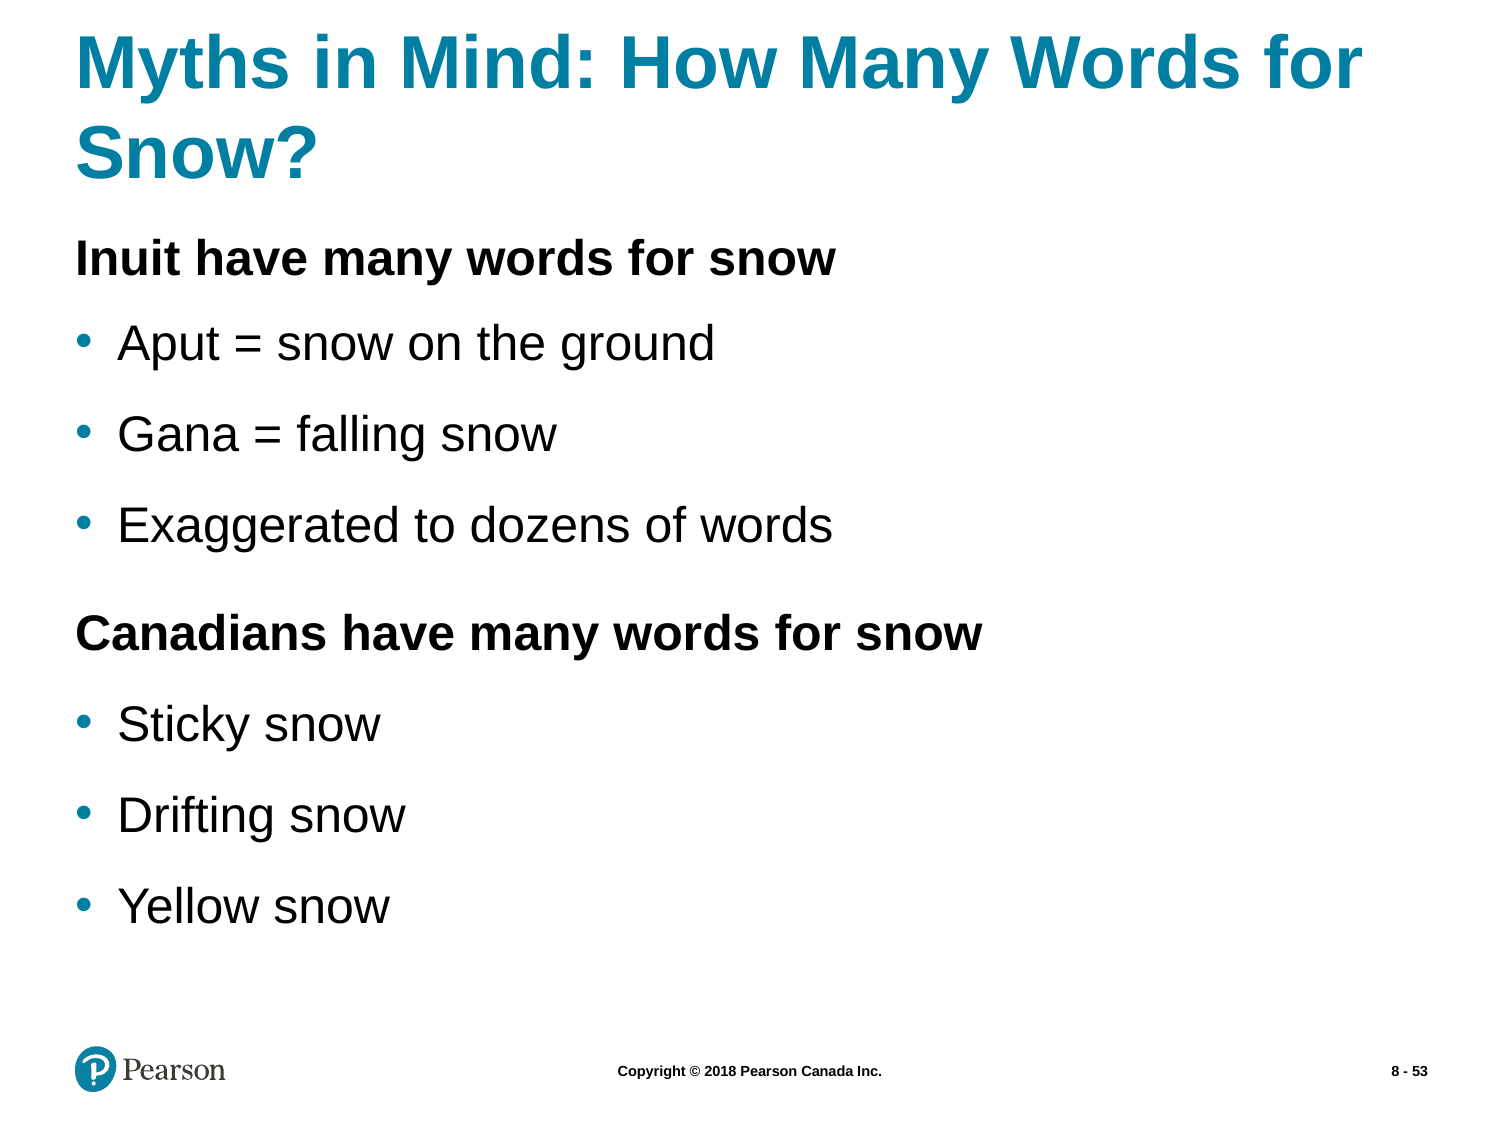

# Myths in Mind: How Many Words for Snow?
Inuit have many words for snow
Aput = snow on the ground
Gana = falling snow
Exaggerated to dozens of words
Canadians have many words for snow
Sticky snow
Drifting snow
Yellow snow